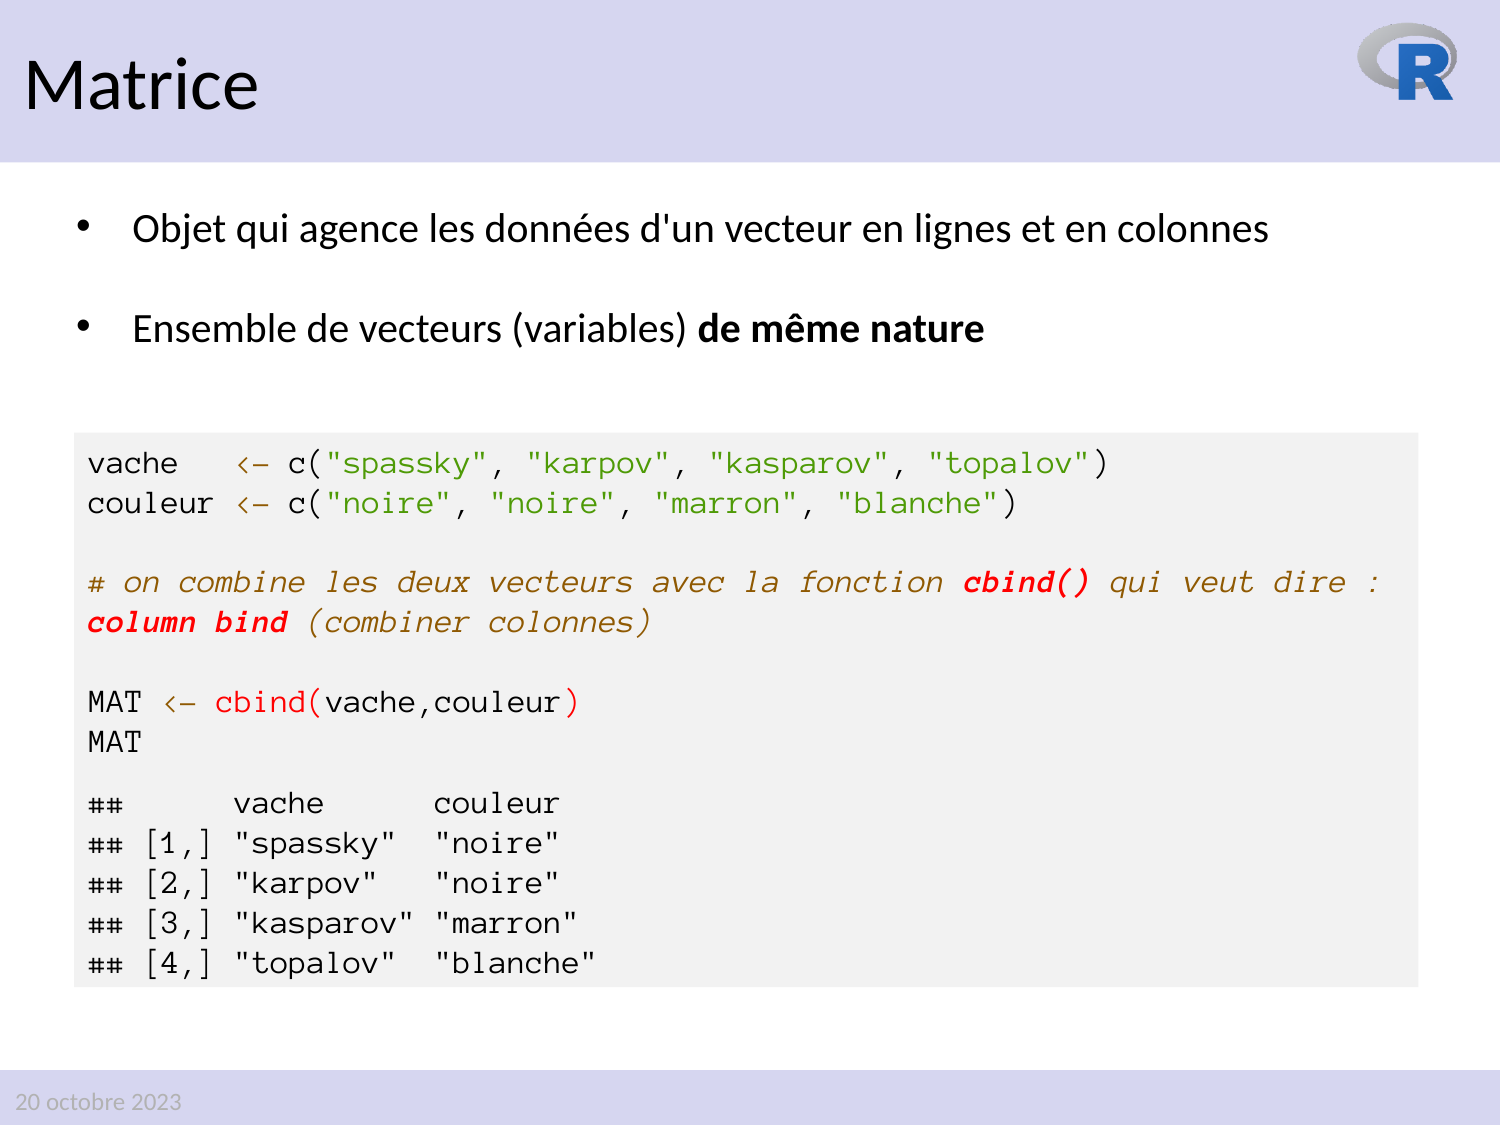

Matrice
Objet qui agence les données d'un vecteur en lignes et en colonnes

Ensemble de vecteurs (variables) de même nature
vache   <- c("spassky", "karpov", "kasparov", "topalov")
couleur <- c("noire", "noire", "marron", "blanche")
# on combine les deux vecteurs avec la fonction cbind() qui veut dire : column bind (combiner colonnes)
MAT <- cbind(vache,couleur)
MAT
##      vache      couleur ## [1,] "spassky"  "noire" ## [2,] "karpov"   "noire" ## [3,] "kasparov" "marron" ## [4,] "topalov"  "blanche"
20 octobre 2023
31